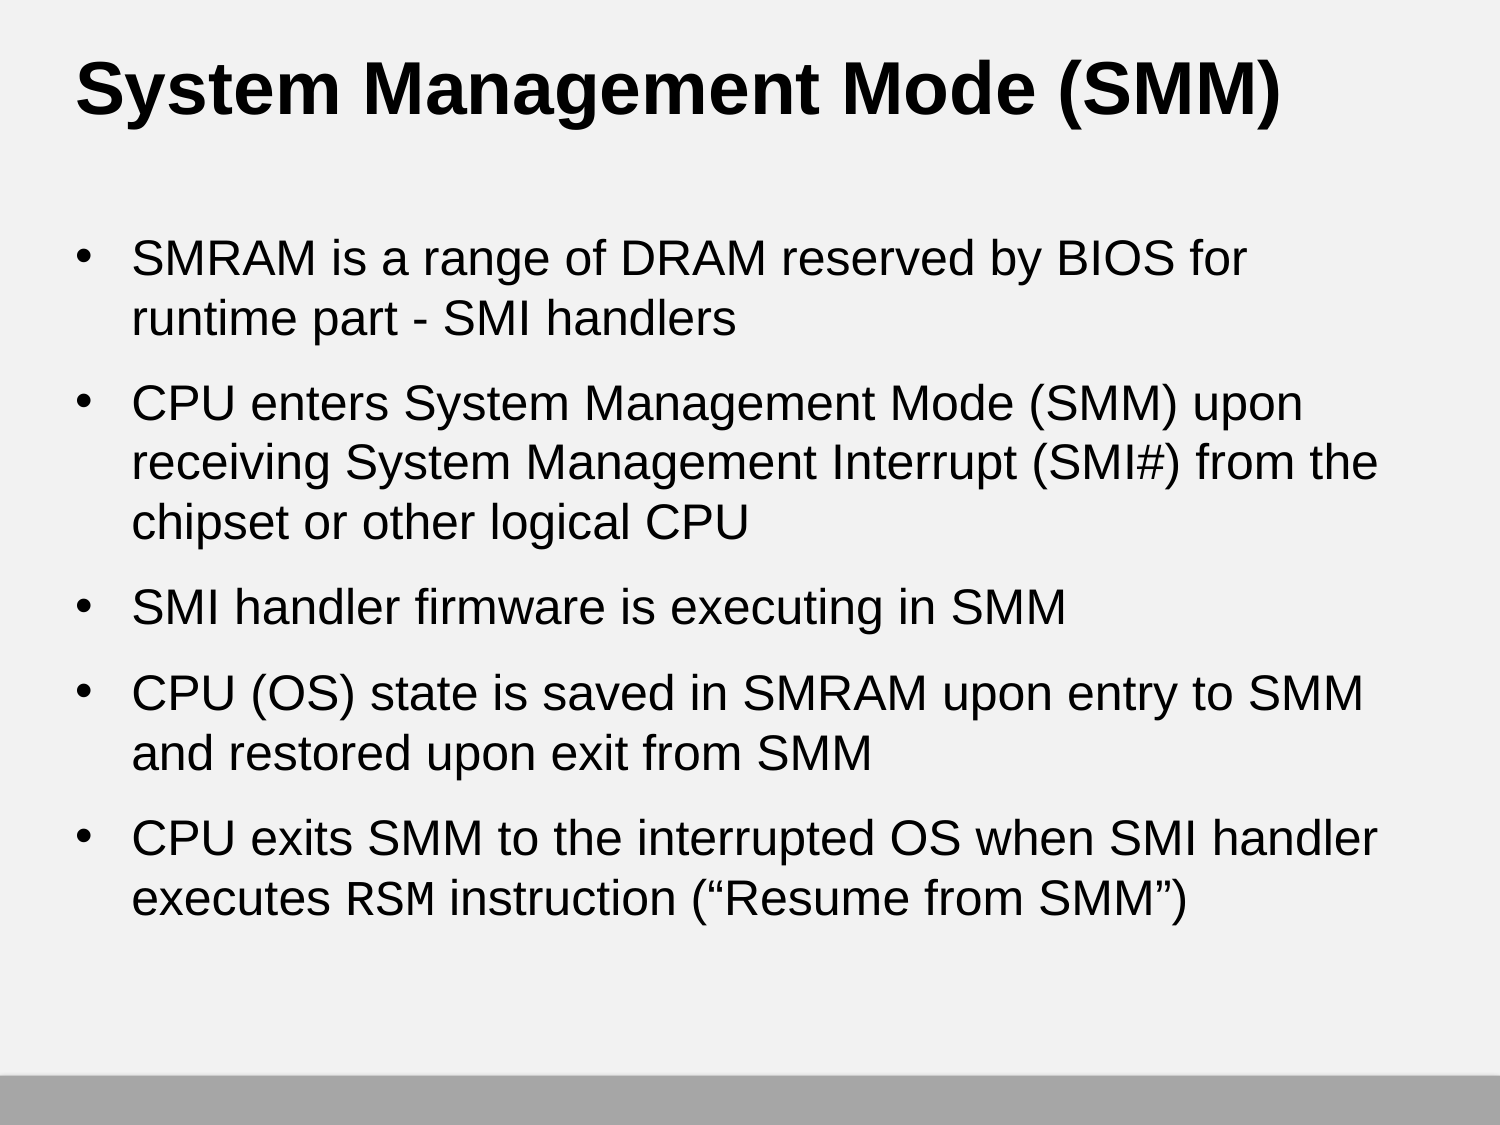

# System Management Mode (SMM)
SMRAM is a range of DRAM reserved by BIOS for runtime part - SMI handlers
CPU enters System Management Mode (SMM) upon receiving System Management Interrupt (SMI#) from the chipset or other logical CPU
SMI handler firmware is executing in SMM
CPU (OS) state is saved in SMRAM upon entry to SMM and restored upon exit from SMM
CPU exits SMM to the interrupted OS when SMI handler executes RSM instruction (“Resume from SMM”)